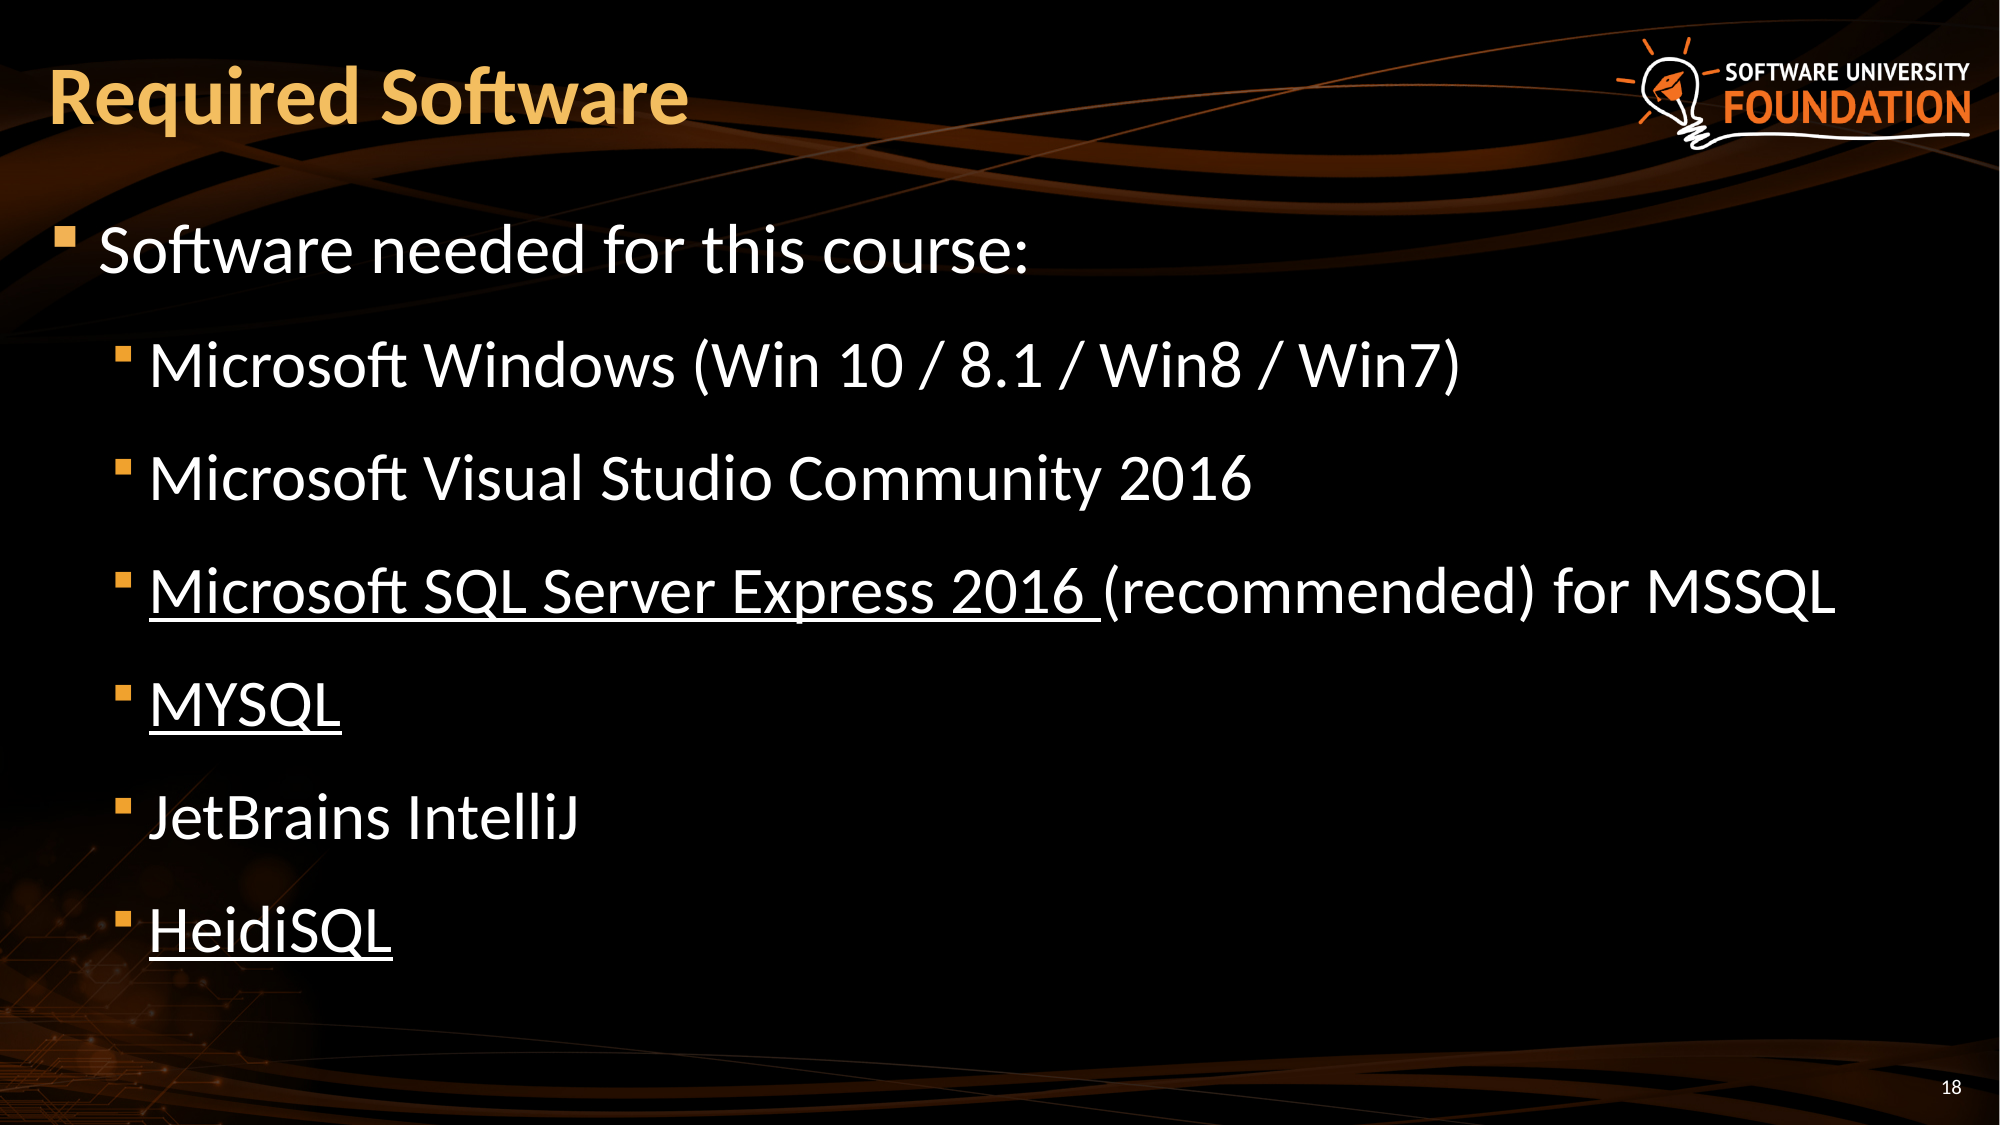

# Required Software
Software needed for this course:
Microsoft Windows (Win 10 / 8.1 / Win8 / Win7)
Microsoft Visual Studio Community 2016
Microsoft SQL Server Express 2016 (recommended) for MSSQL
MYSQL
JetBrains IntelliJ
HeidiSQL
18